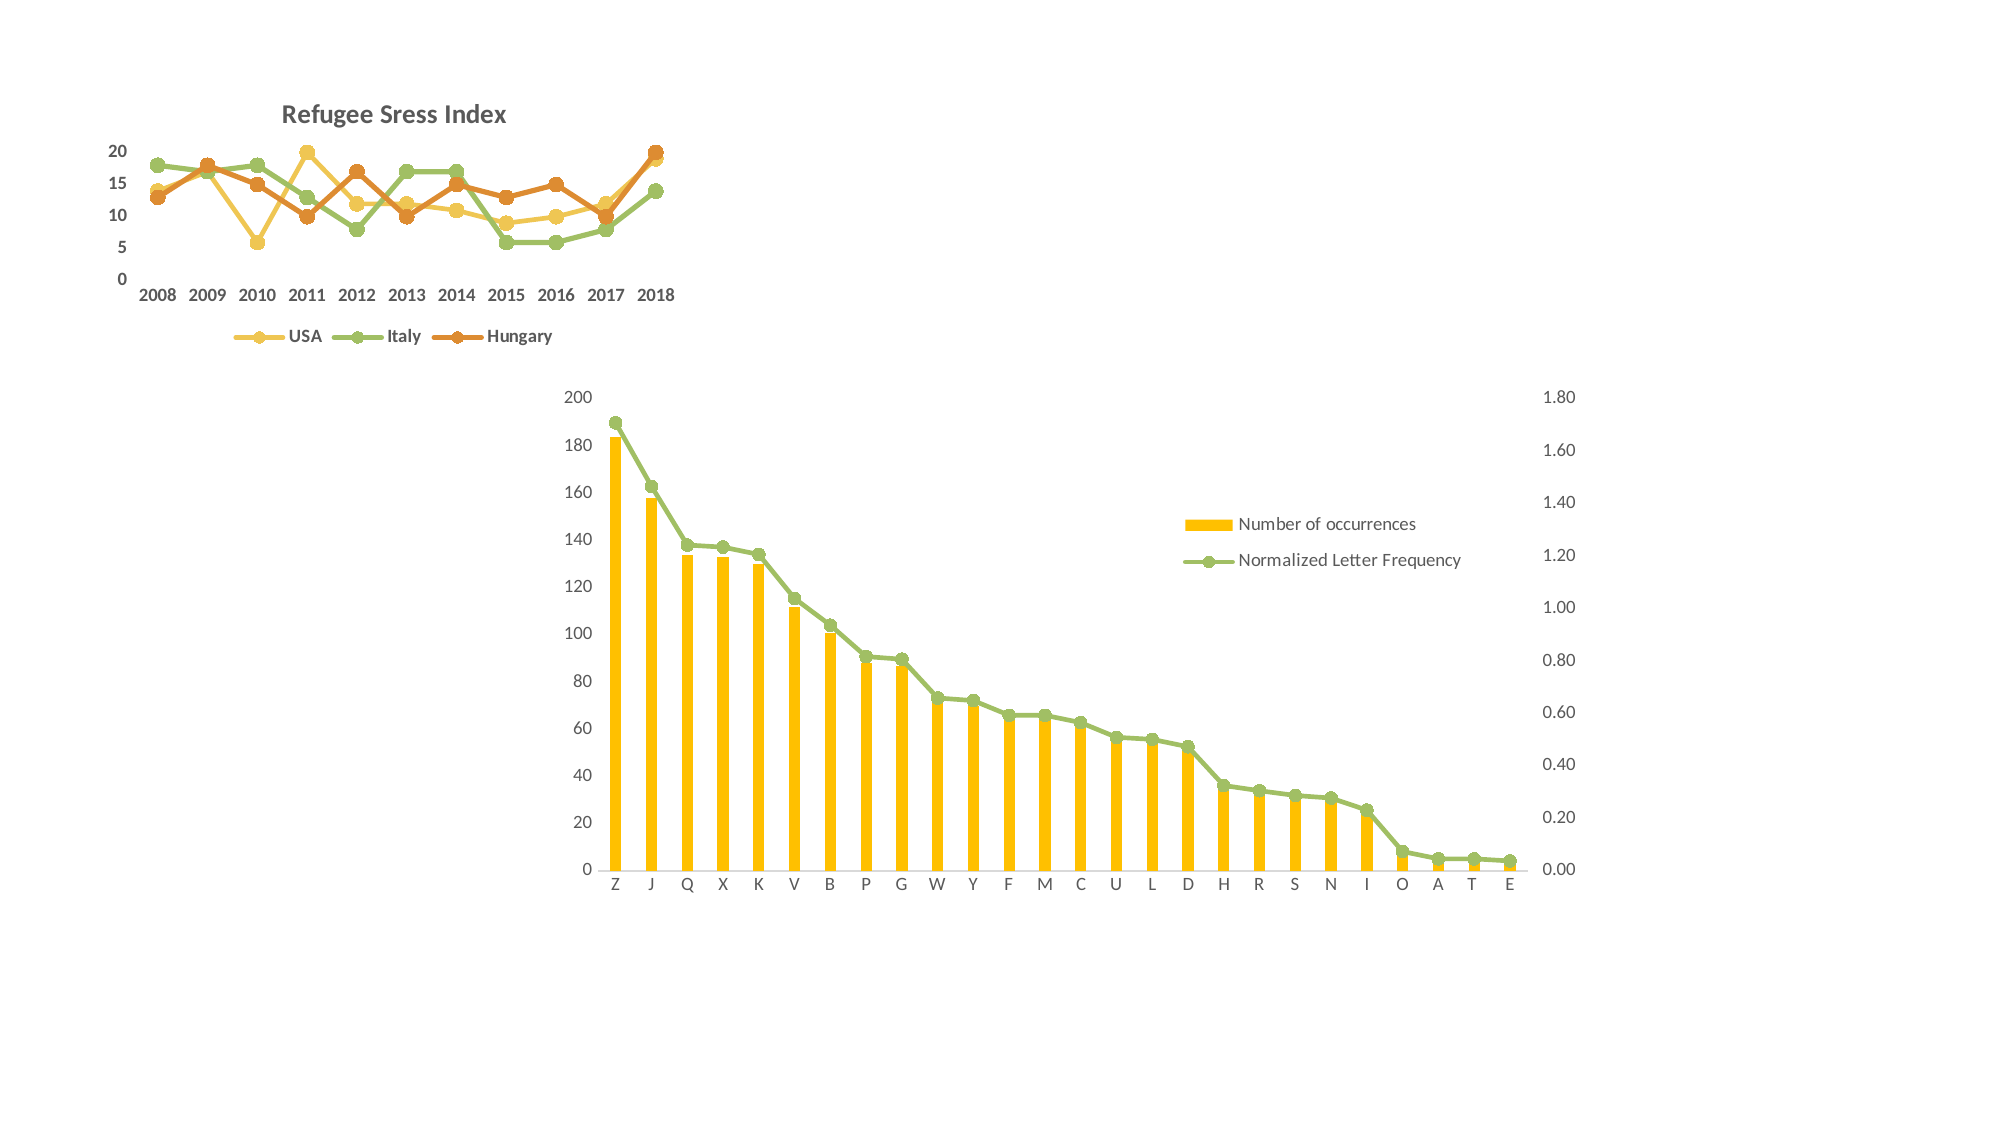

### Chart: Refugee Sress Index

| Category | USA | Italy | Hungary |
|---|---|---|---|
| 2008 | 14.0 | 18.0 | 13.0 |
| 2009 | 17.0 | 17.0 | 18.0 |
| 2010 | 6.0 | 18.0 | 15.0 |
| 2011 | 20.0 | 13.0 | 10.0 |
| 2012 | 12.0 | 8.0 | 17.0 |
| 2013 | 12.0 | 17.0 | 10.0 |
| 2014 | 11.0 | 17.0 | 15.0 |
| 2015 | 9.0 | 6.0 | 13.0 |
| 2016 | 10.0 | 6.0 | 15.0 |
| 2017 | 12.0 | 8.0 | 10.0 |
| 2018 | 19.0 | 14.0 | 20.0 |

### Chart

| Category | Number of occurrences | Normalized Letter Frequency |
|---|---|---|
| Z | 184.0 | 1.71 |
| J | 158.0 | 1.468 |
| Q | 134.0 | 1.244 |
| X | 133.0 | 1.236 |
| K | 130.0 | 1.208 |
| V | 112.0 | 1.04 |
| B | 101.0 | 0.938 |
| P | 88.0 | 0.818 |
| G | 87.0 | 0.808 |
| W | 71.0 | 0.66 |
| Y | 70.0 | 0.65 |
| F | 64.0 | 0.594 |
| M | 64.0 | 0.594 |
| C | 61.0 | 0.566 |
| U | 55.0 | 0.51 |
| L | 54.0 | 0.502 |
| D | 51.0 | 0.474 |
| H | 35.0 | 0.326 |
| R | 33.0 | 0.306 |
| S | 31.0 | 0.288 |
| N | 30.0 | 0.278 |
| I | 25.0 | 0.232 |
| O | 8.0 | 0.074 |
| A | 5.0 | 0.046 |
| T  | 5.0 | 0.046 |
| E | 4.0 | 0.038 |